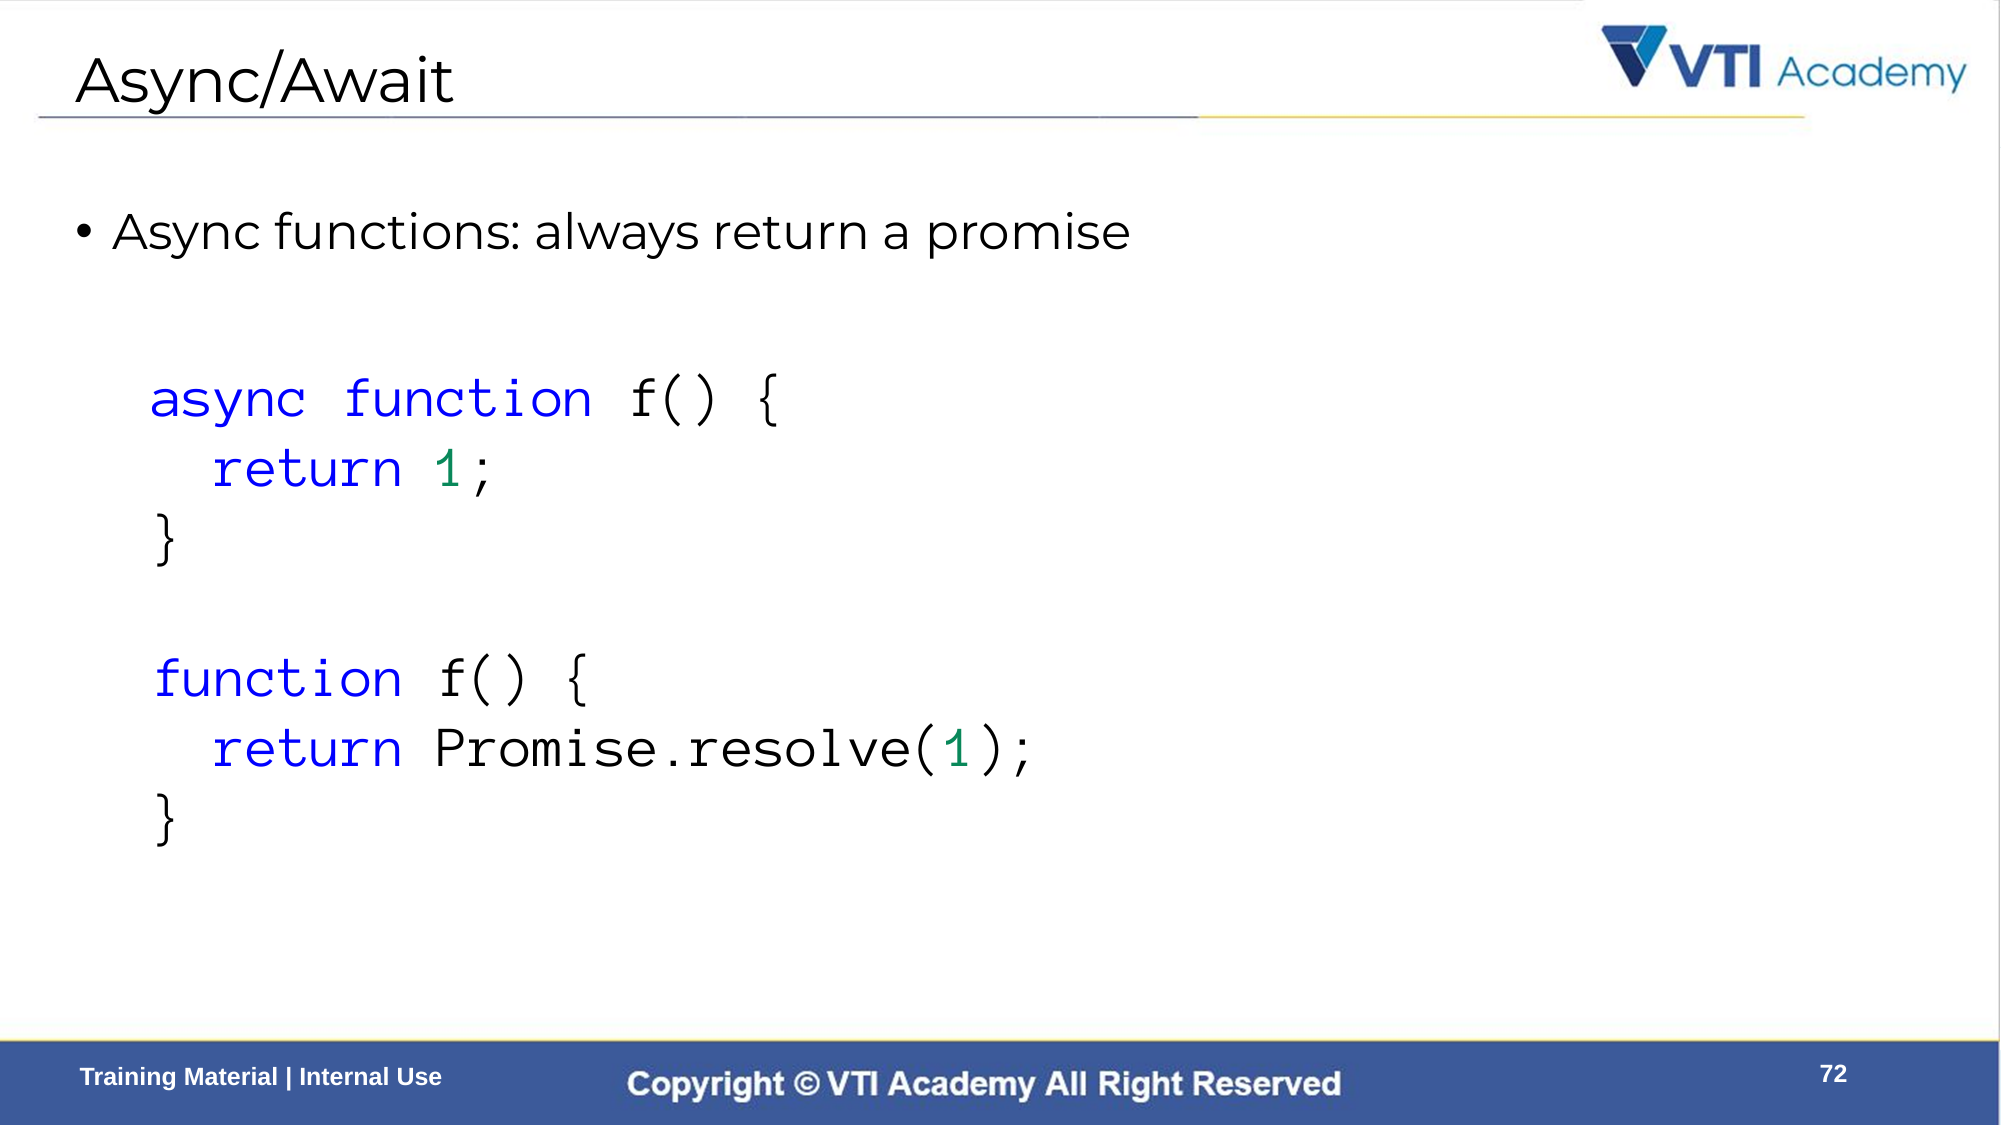

# Async/Await
Async functions: always return a promise
async function f() {
  return 1;
}

function f() {
  return Promise.resolve(1);
}

72
Training Material | Internal Use